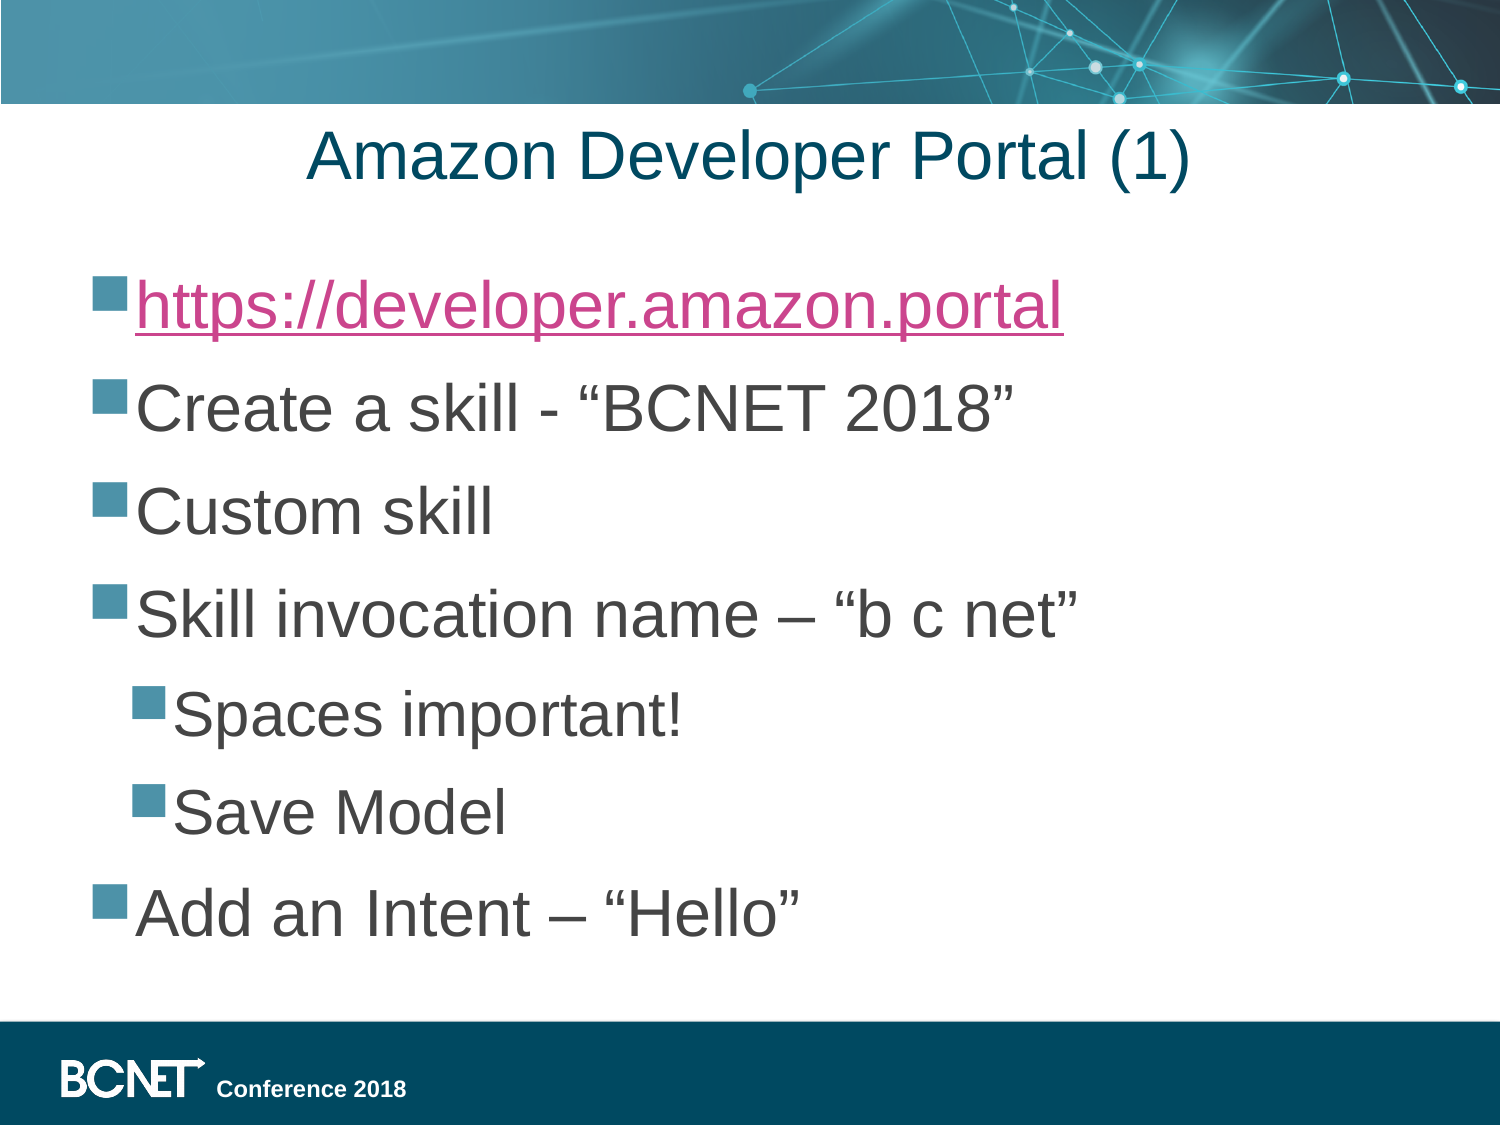

# Amazon Developer Portal (1)
https://developer.amazon.portal
Create a skill - “BCNET 2018”
Custom skill
Skill invocation name – “b c net”
Spaces important!
Save Model
Add an Intent – “Hello”